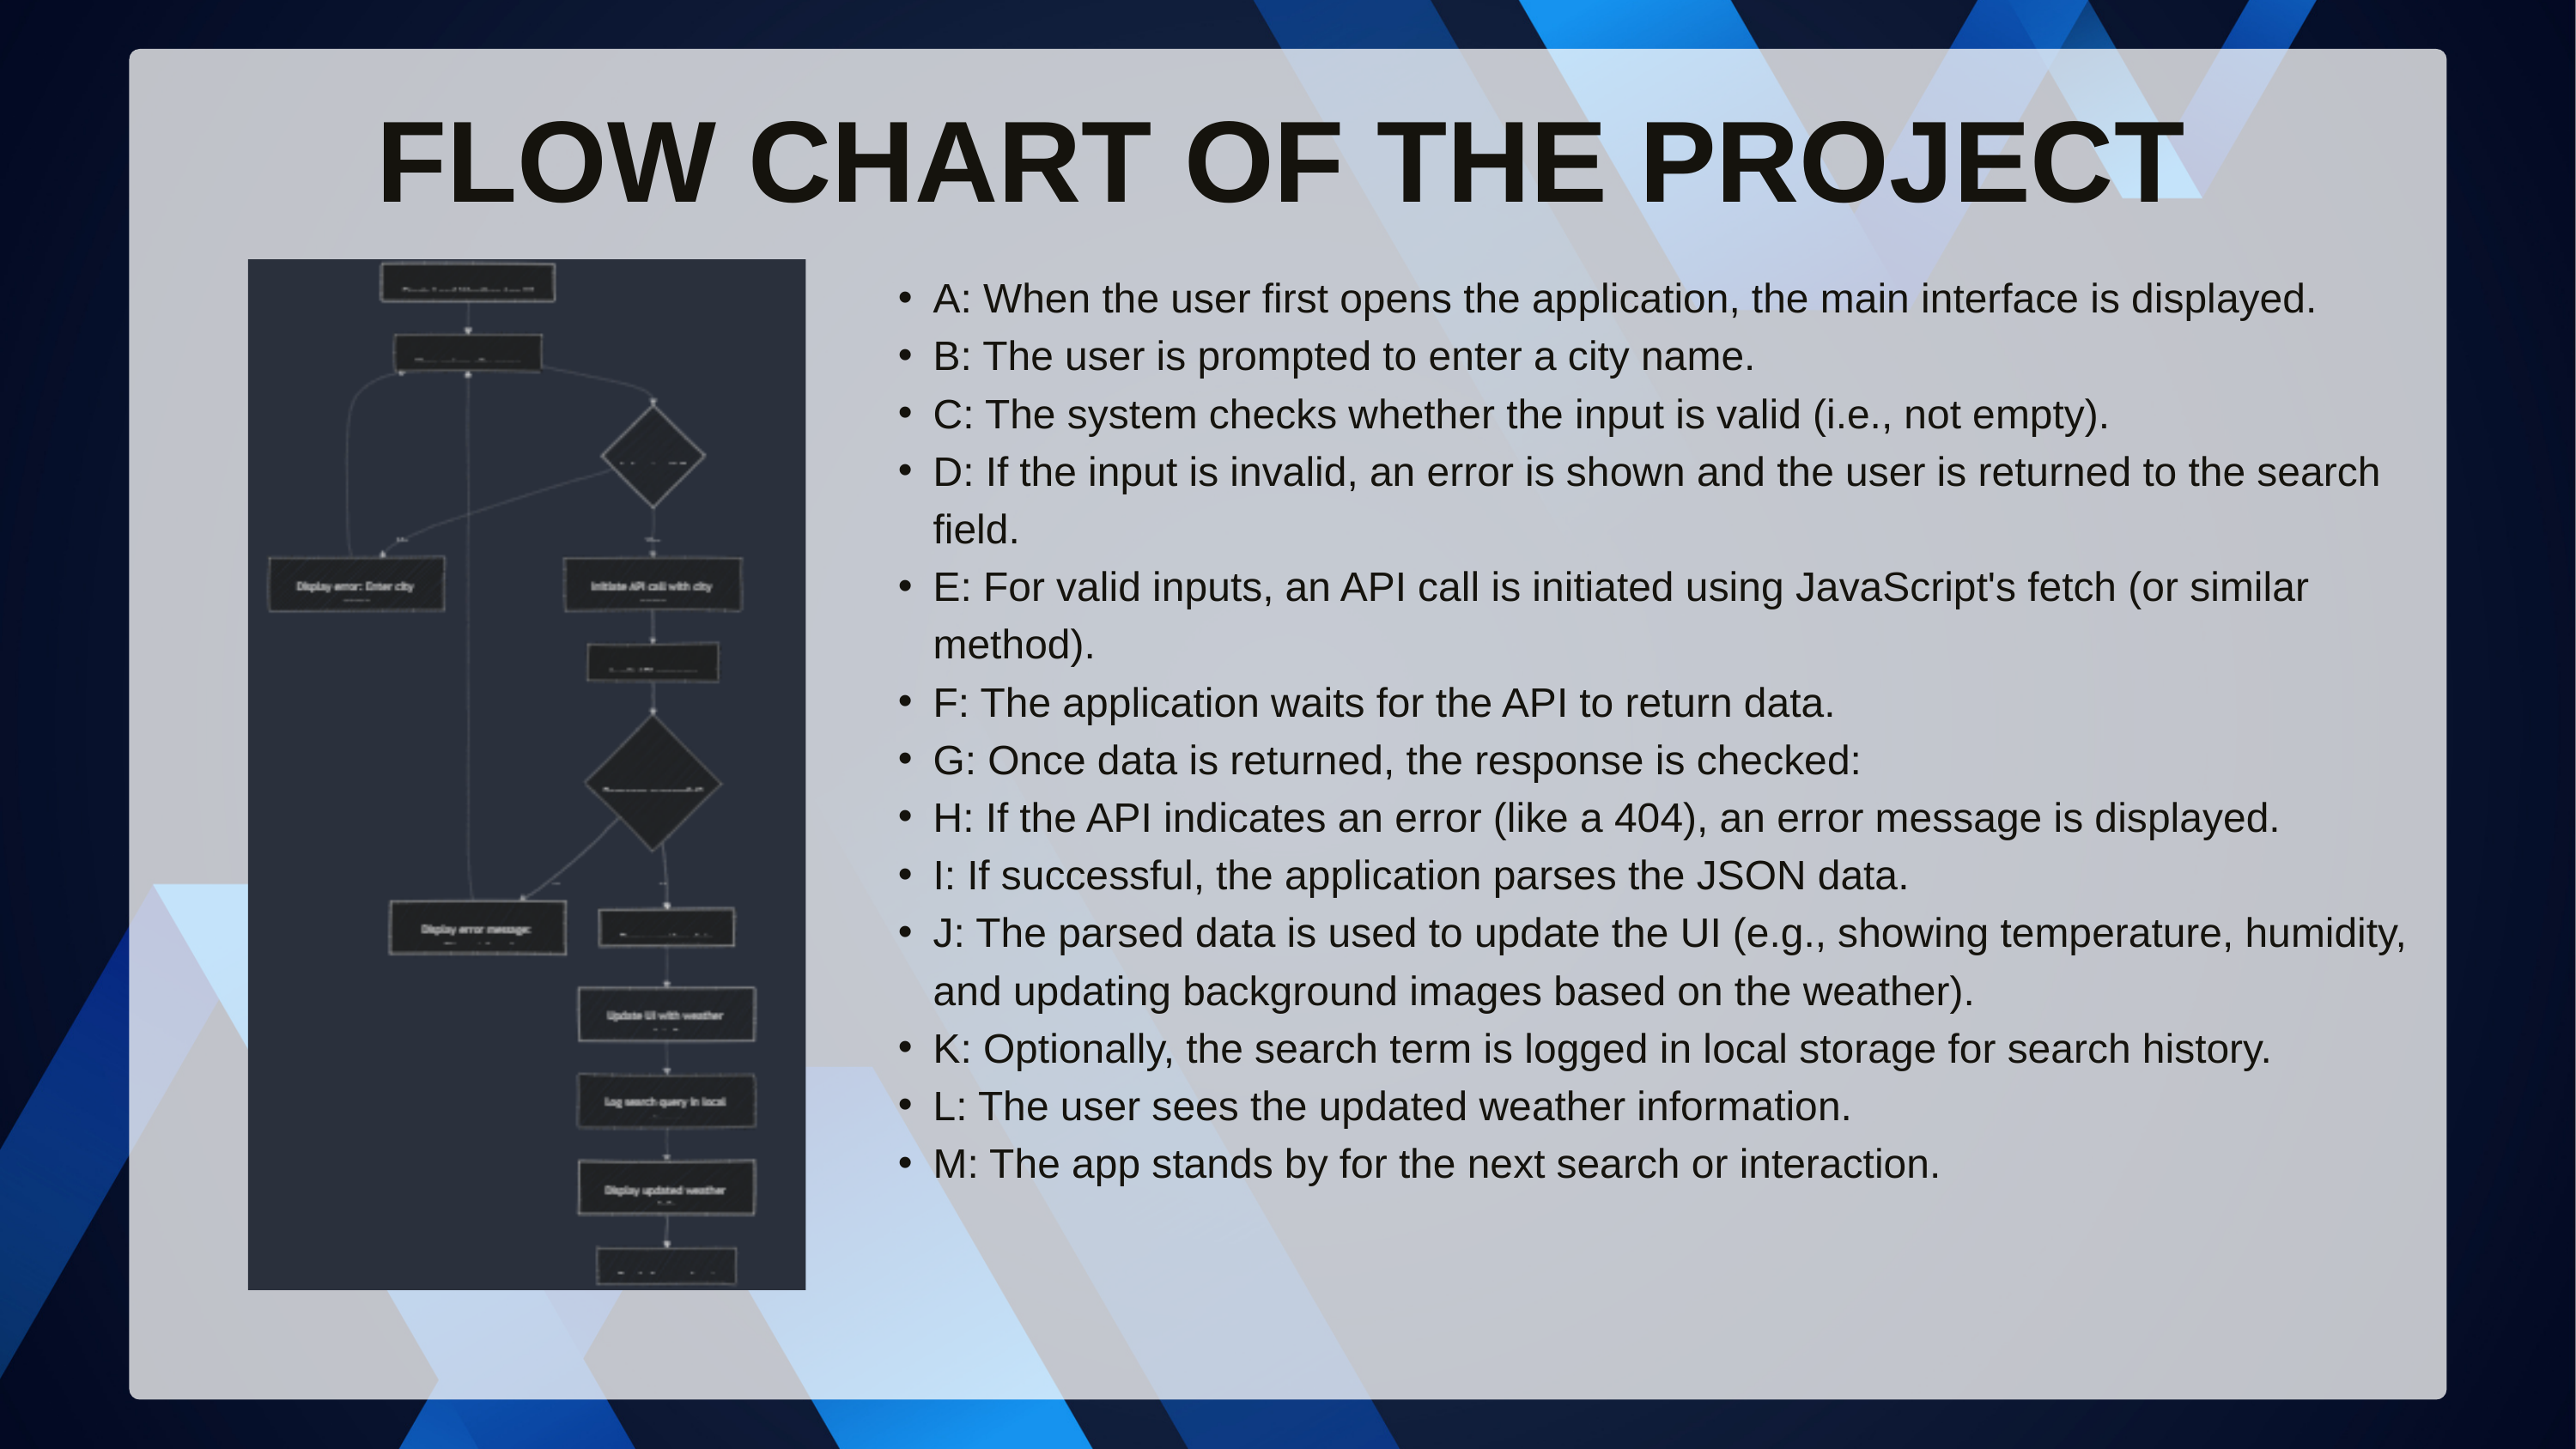

FLOW CHART OF THE PROJECT

A: When the user first opens the application, the main interface is displayed.
B: The user is prompted to enter a city name.
C: The system checks whether the input is valid (i.e., not empty).
D: If the input is invalid, an error is shown and the user is returned to the search field.
E: For valid inputs, an API call is initiated using JavaScript's fetch (or similar method).
F: The application waits for the API to return data.
G: Once data is returned, the response is checked:
H: If the API indicates an error (like a 404), an error message is displayed.
I: If successful, the application parses the JSON data.
J: The parsed data is used to update the UI (e.g., showing temperature, humidity, and updating background images based on the weather).
K: Optionally, the search term is logged in local storage for search history.
L: The user sees the updated weather information.
M: The app stands by for the next search or interaction.